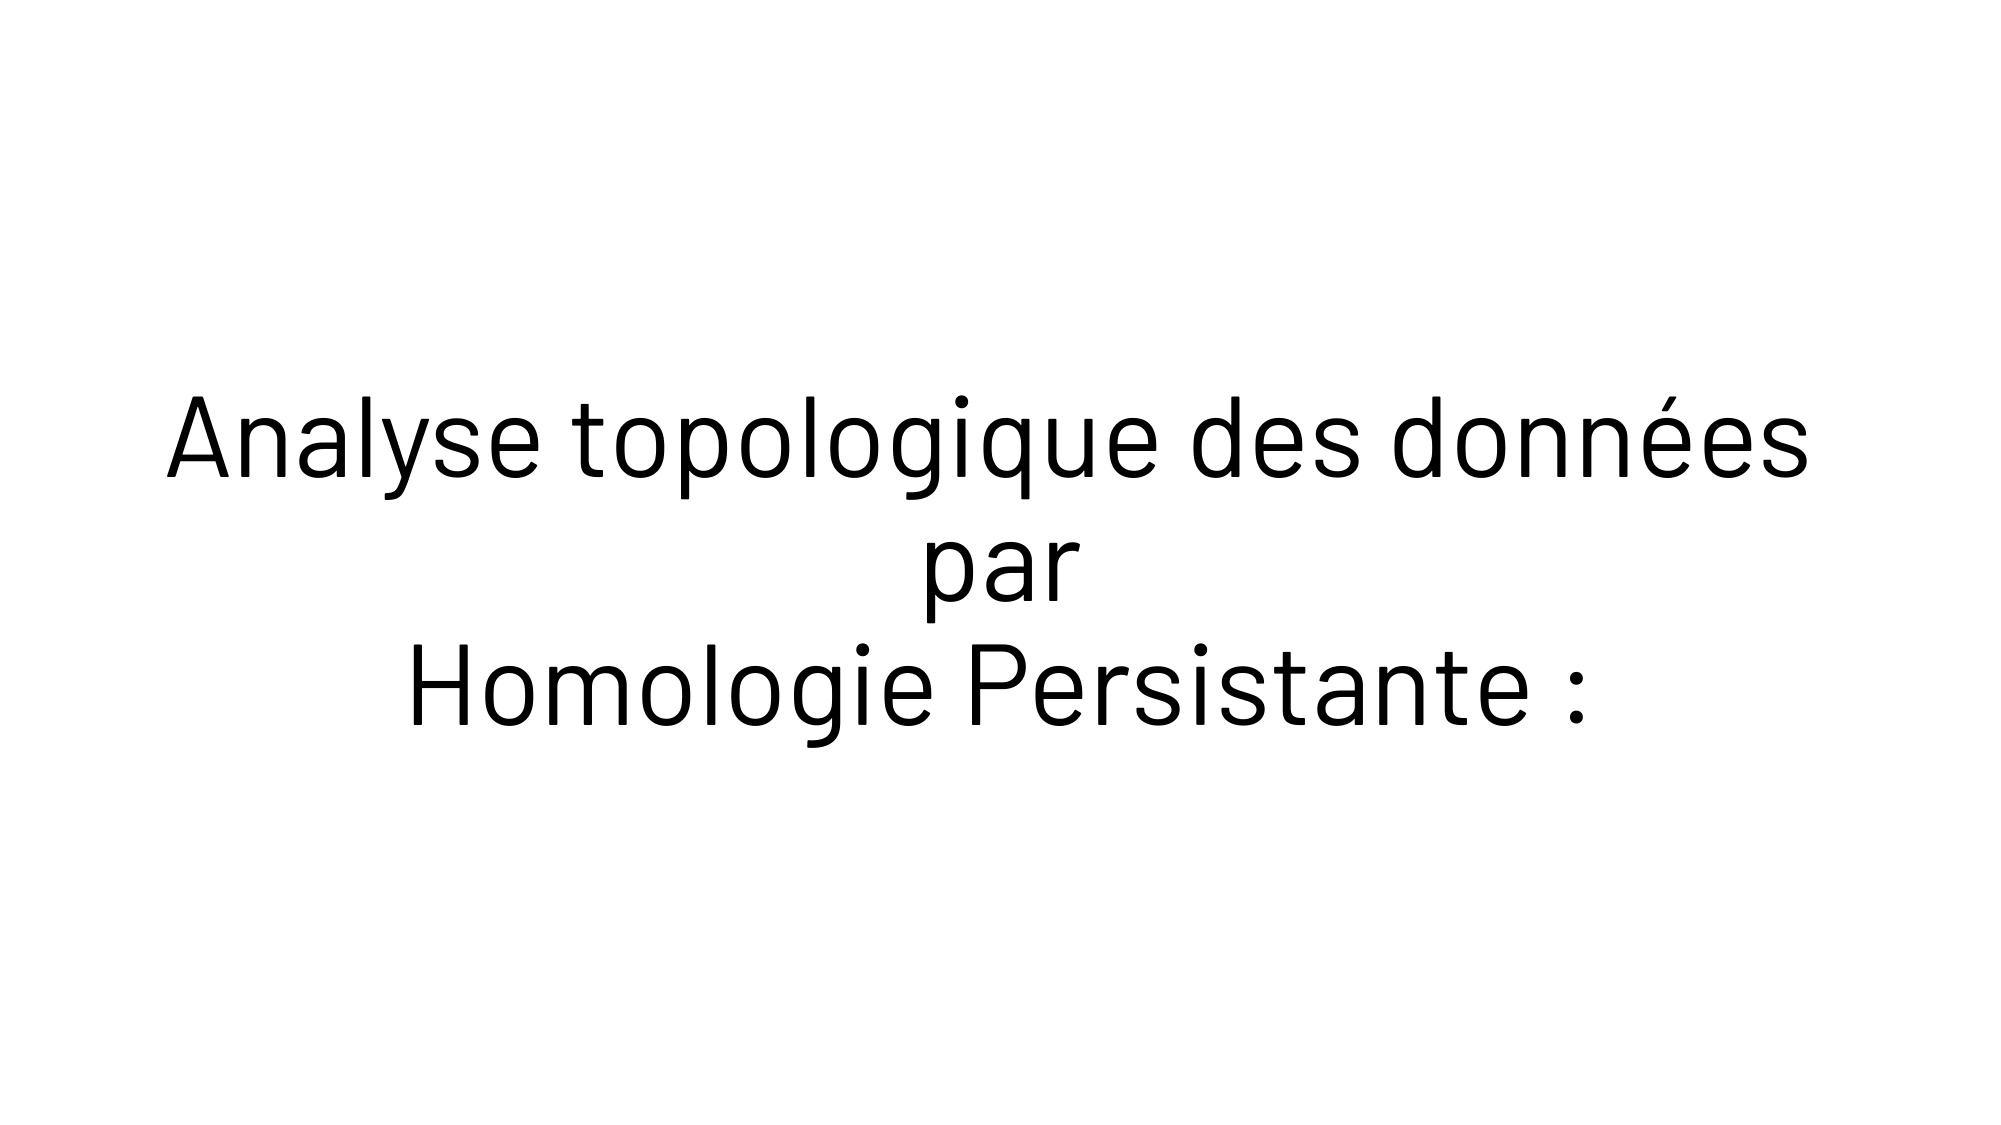

# Analyse topologique des données par Homologie Persistante :